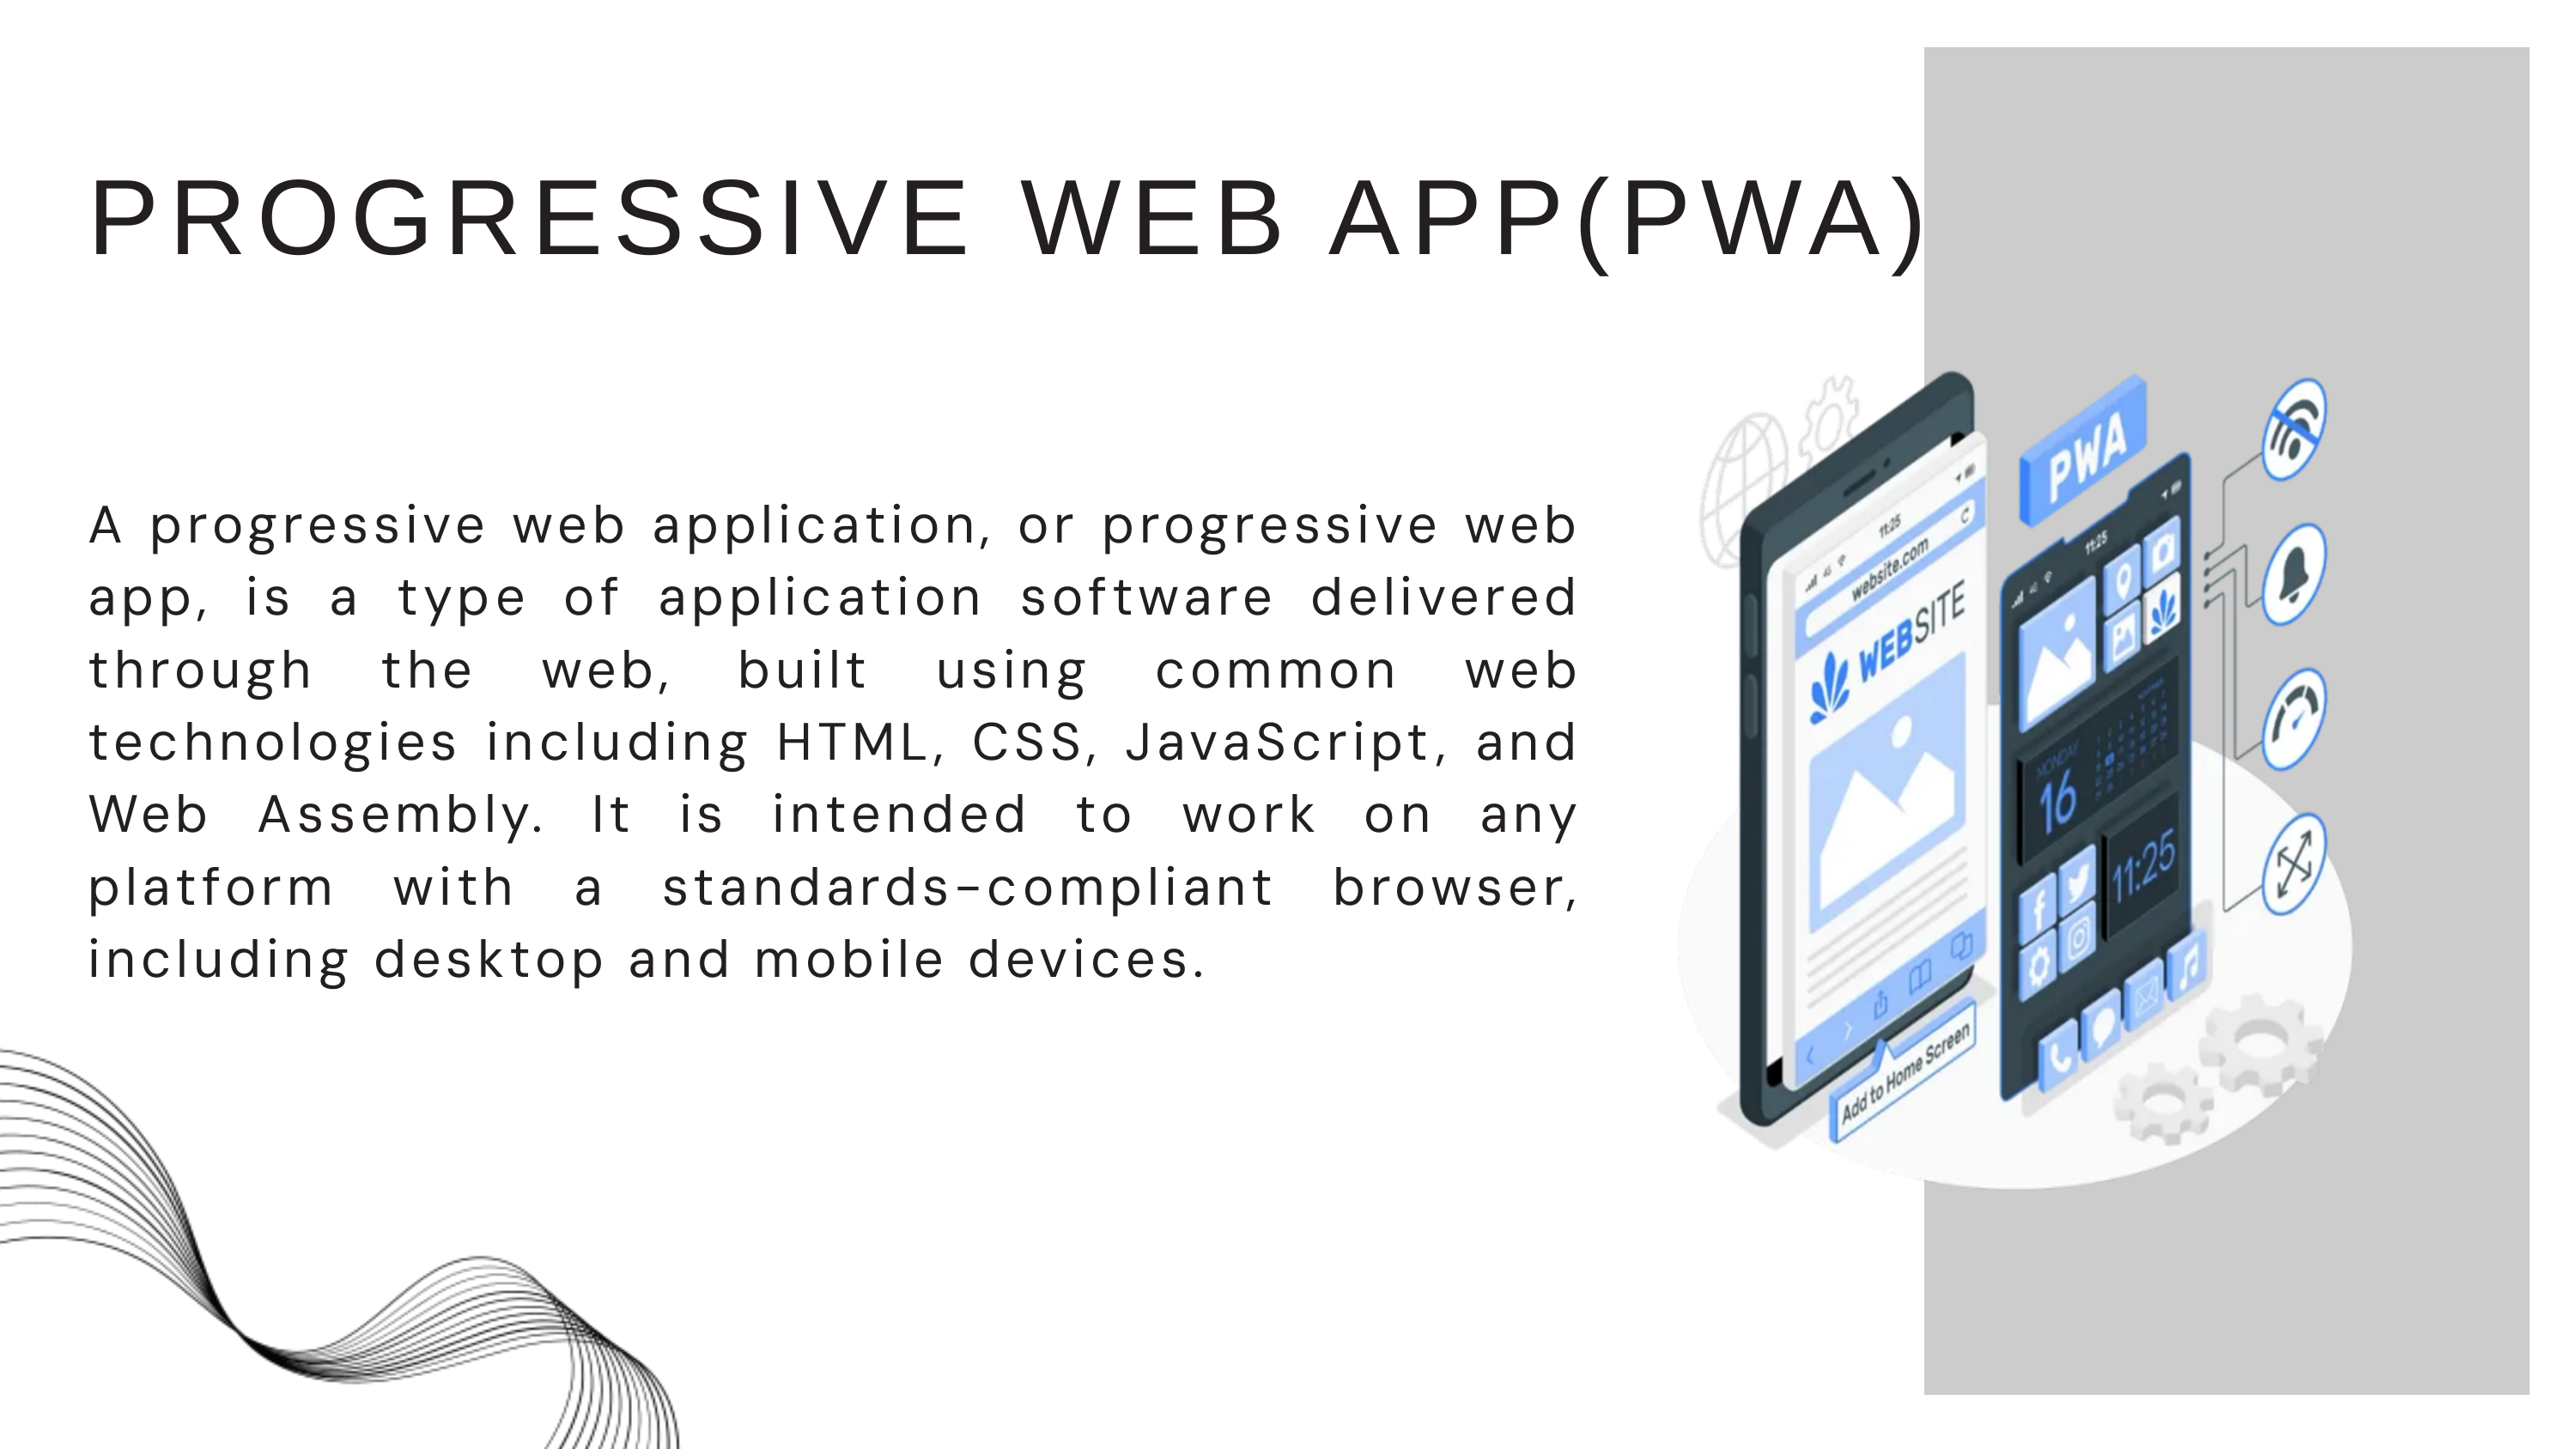

PROGRESSIVE WEB APP(PWA)

A progressive web application, or progressive web app, is a type of application software delivered through the web, built using common web technologies including HTML, CSS, JavaScript, and Web Assembly. It is intended to work on any platform with a standards-compliant browser, including desktop and mobile devices.